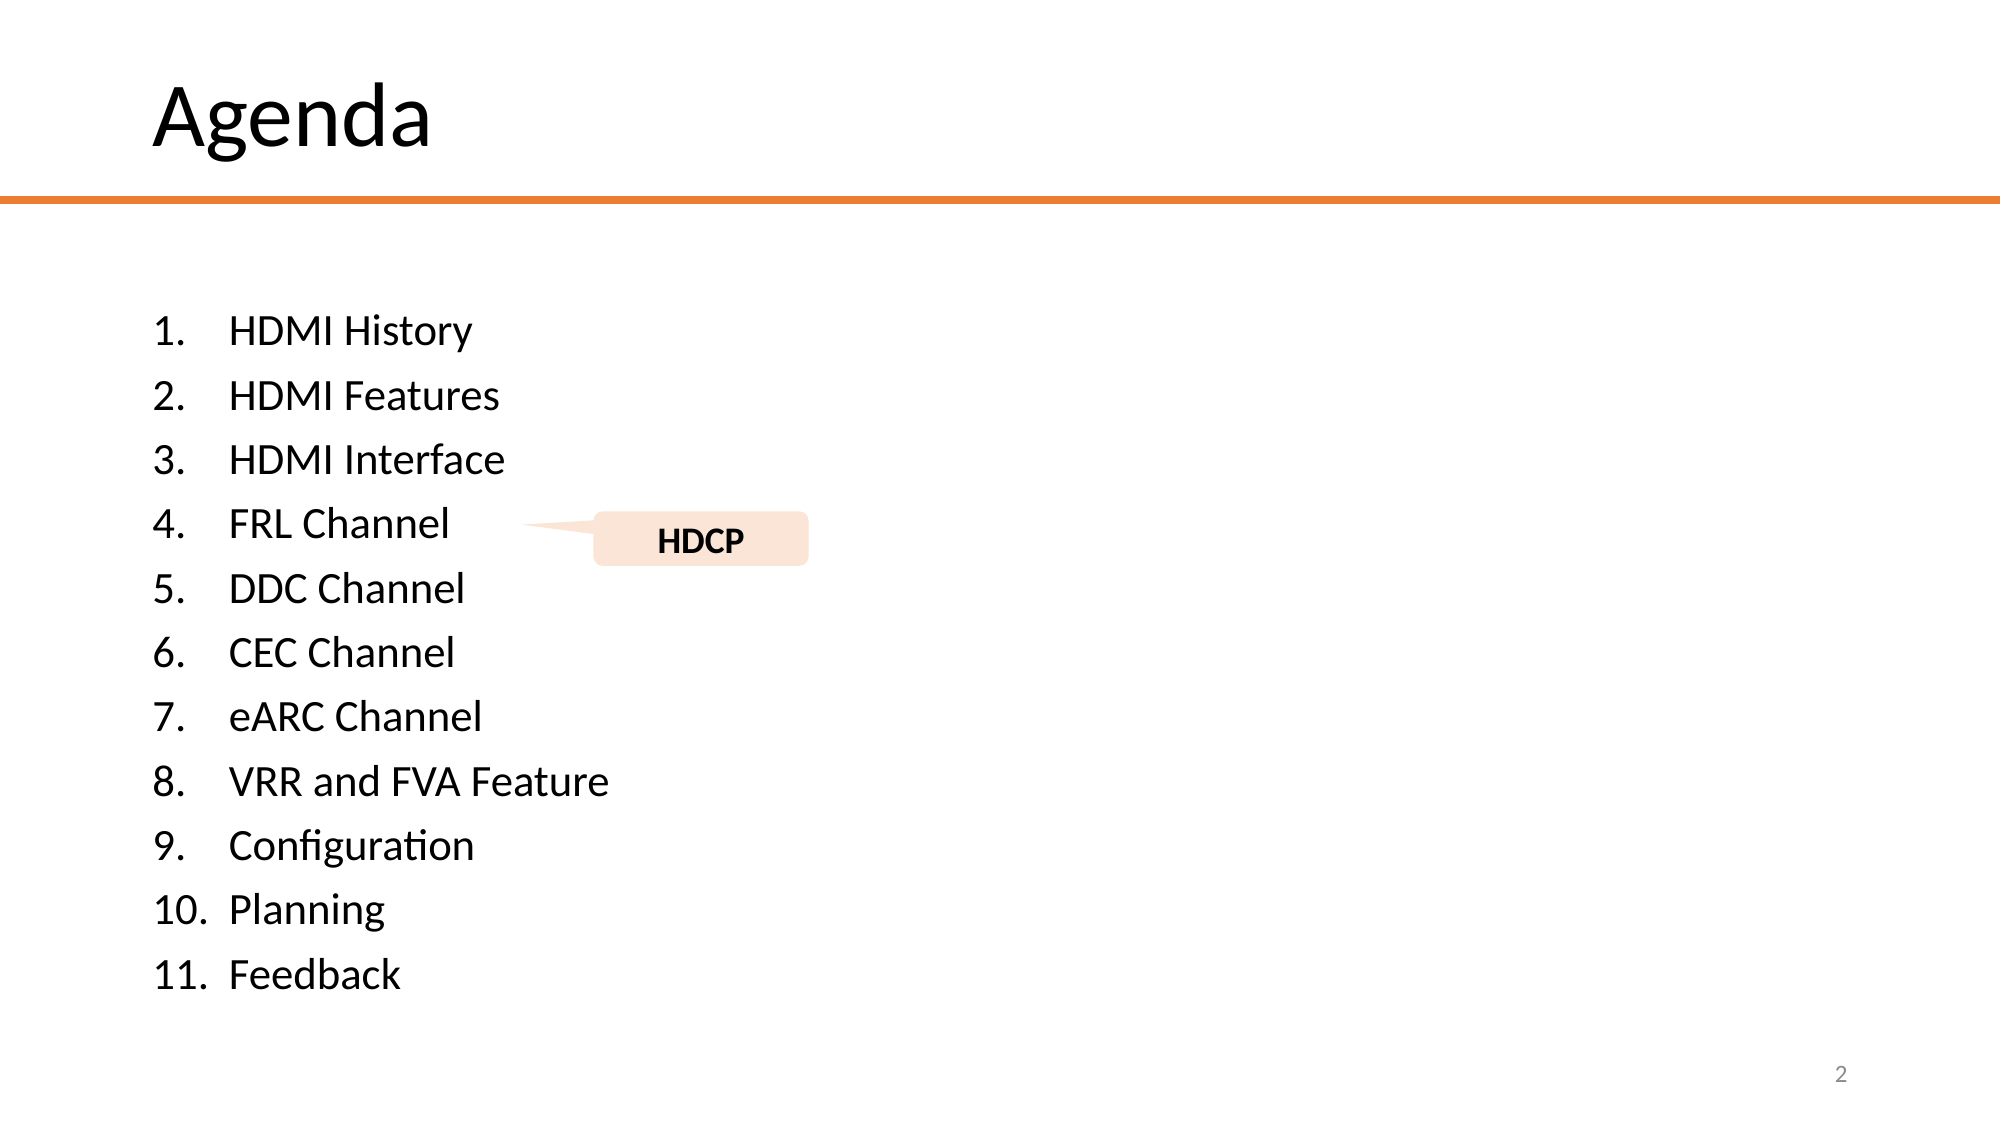

# Agenda
HDMI History
HDMI Features
HDMI Interface
FRL Channel
DDC Channel
CEC Channel
eARC Channel
VRR and FVA Feature
Configuration
Planning
Feedback

HDCP
2